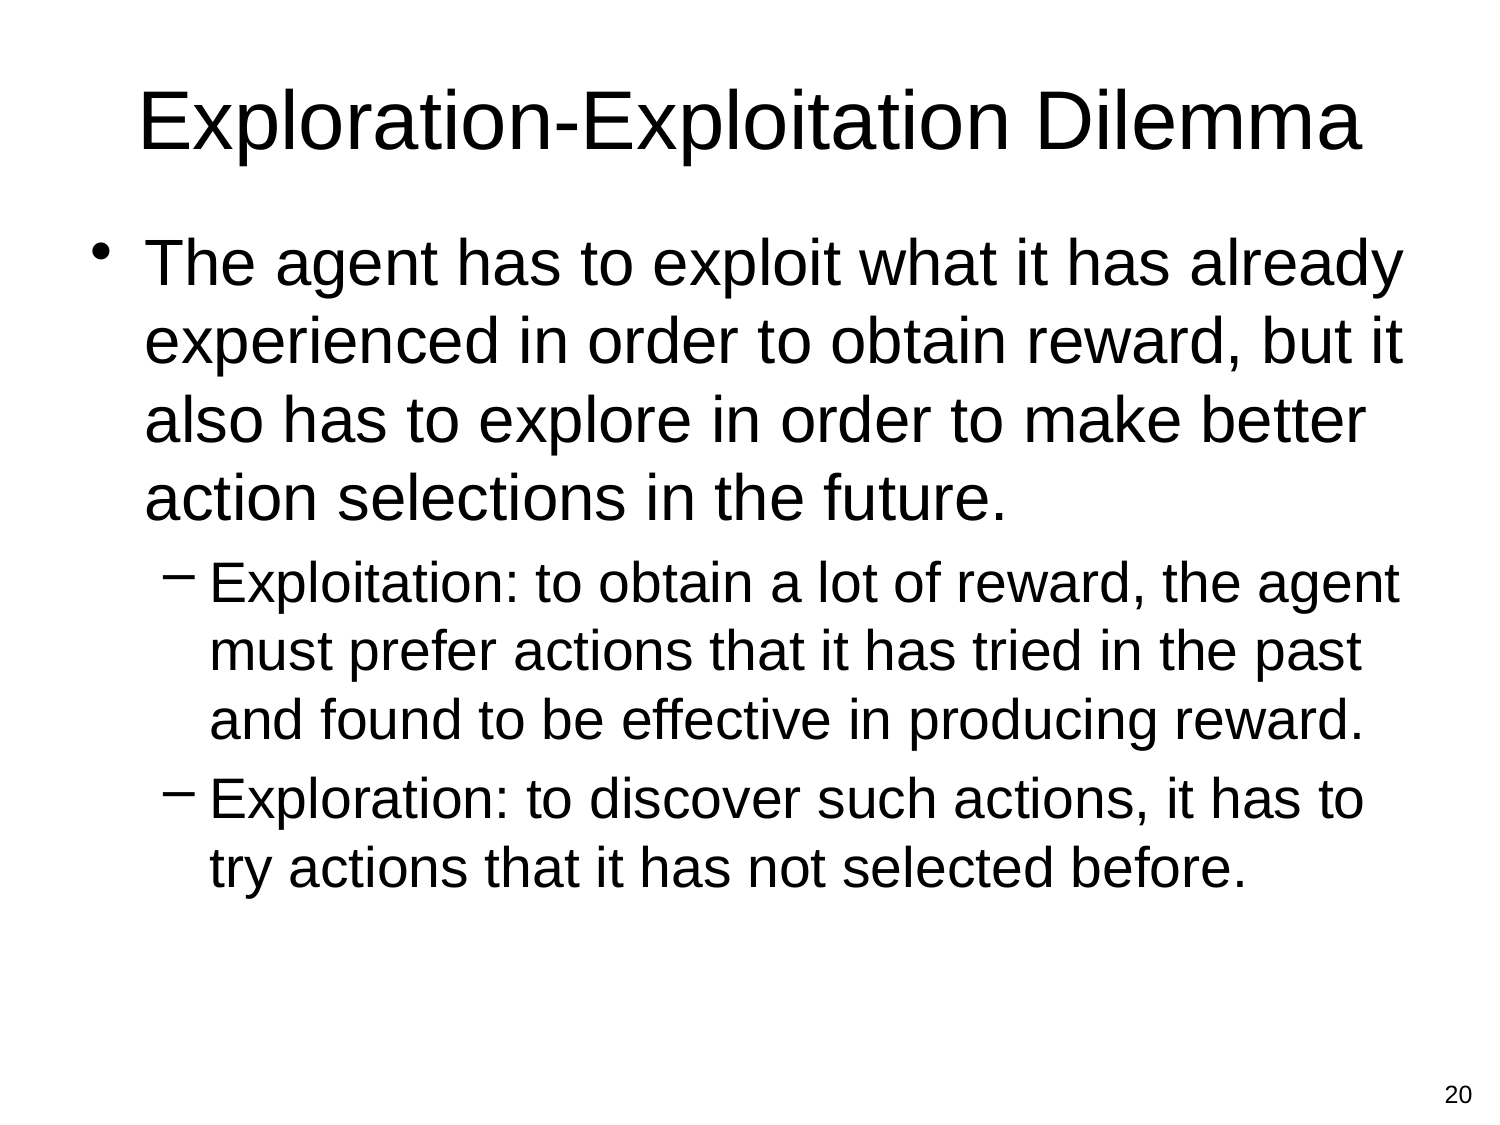

# Exploration-Exploitation Dilemma
The agent has to exploit what it has already experienced in order to obtain reward, but it also has to explore in order to make better action selections in the future.
Exploitation: to obtain a lot of reward, the agent must prefer actions that it has tried in the past and found to be effective in producing reward.
Exploration: to discover such actions, it has to try actions that it has not selected before.
20